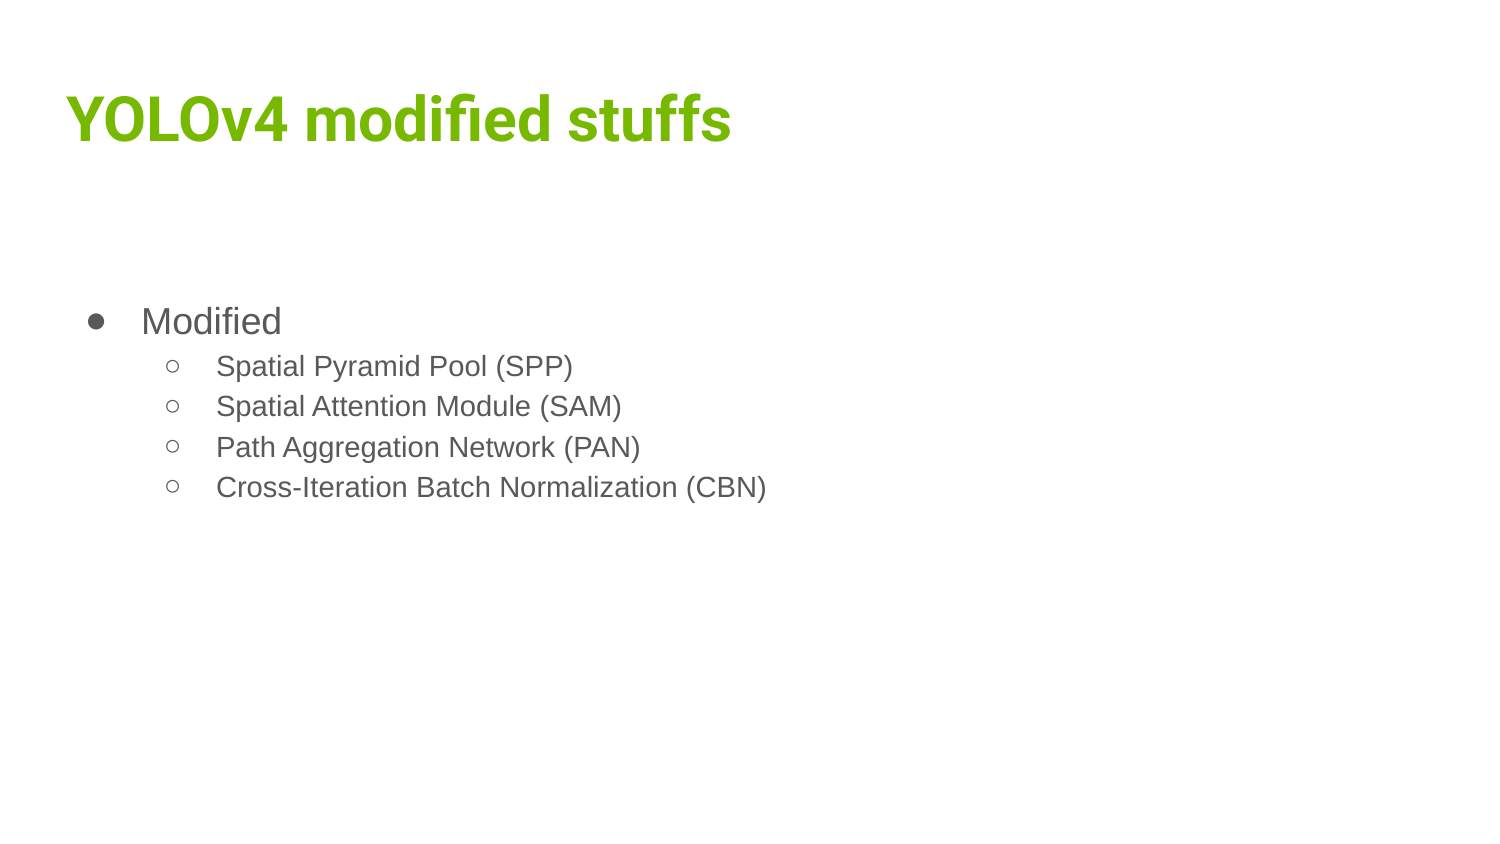

# YOLOv4 modified stuffs

Modified
Spatial Pyramid Pool (SPP)
Spatial Attention Module (SAM)
Path Aggregation Network (PAN)
Cross-Iteration Batch Normalization (CBN)